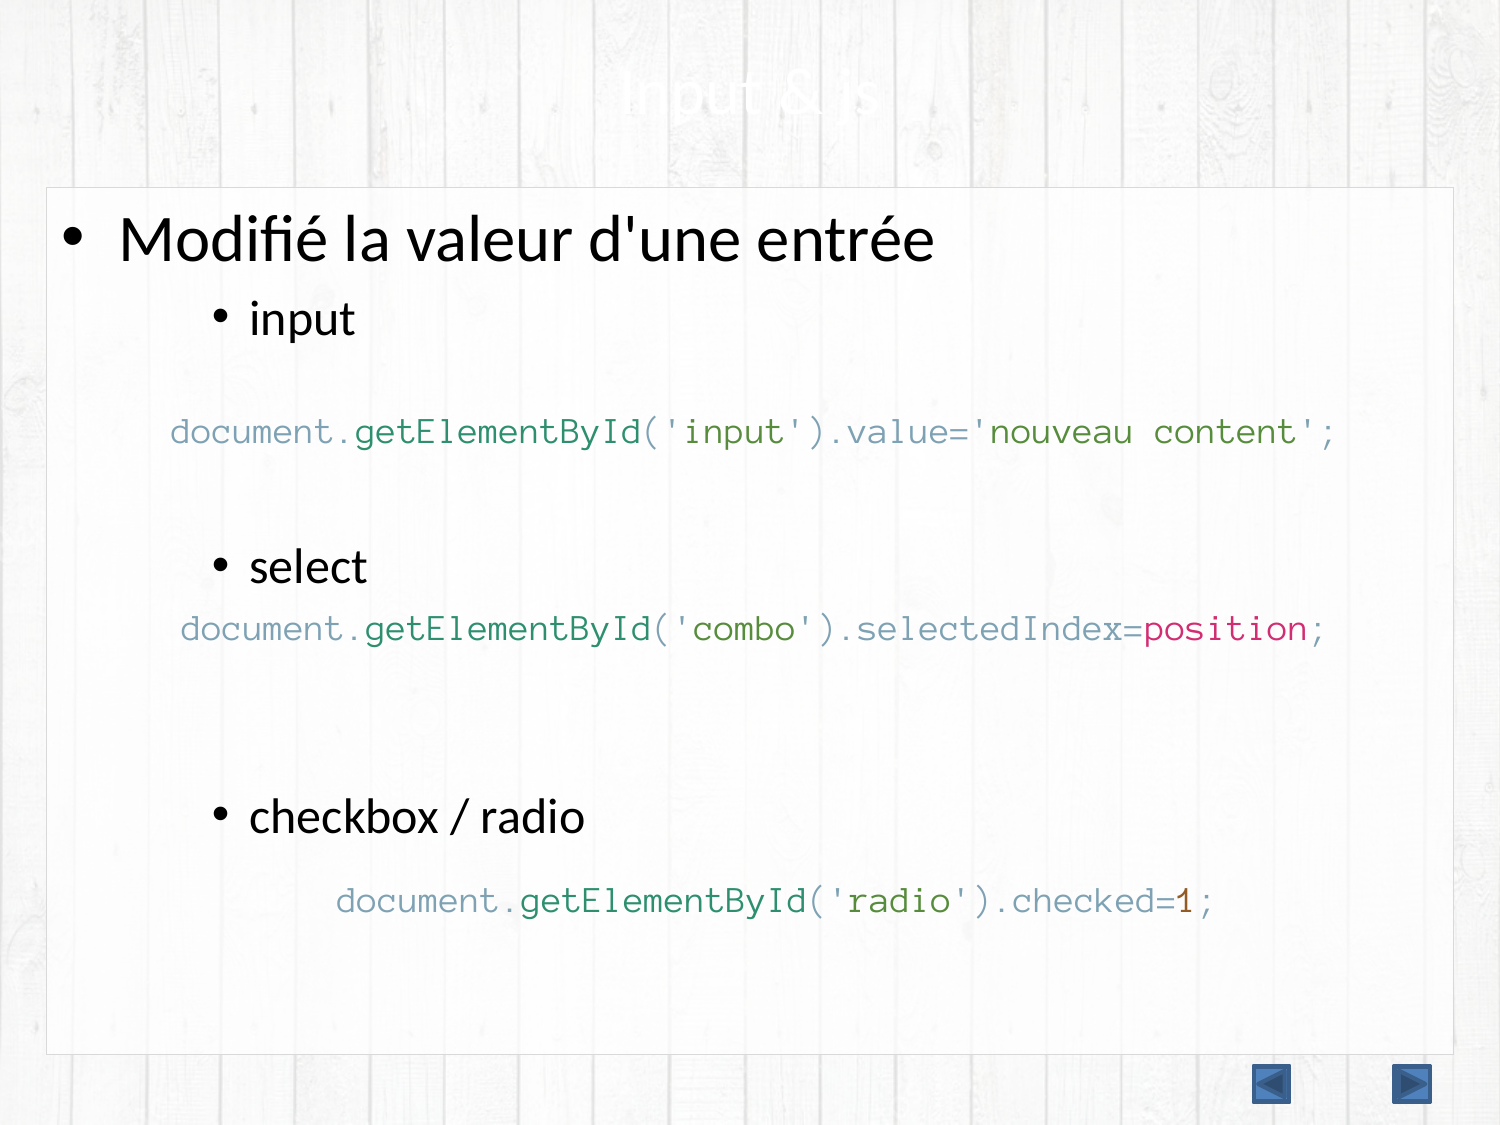

# Input & js
Modifié la valeur d'une entrée
input

select

checkbox / radio

document.getElementById('input').value='nouveau content';
document.getElementById('combo').selectedIndex=position;
document.getElementById('radio').checked=1;